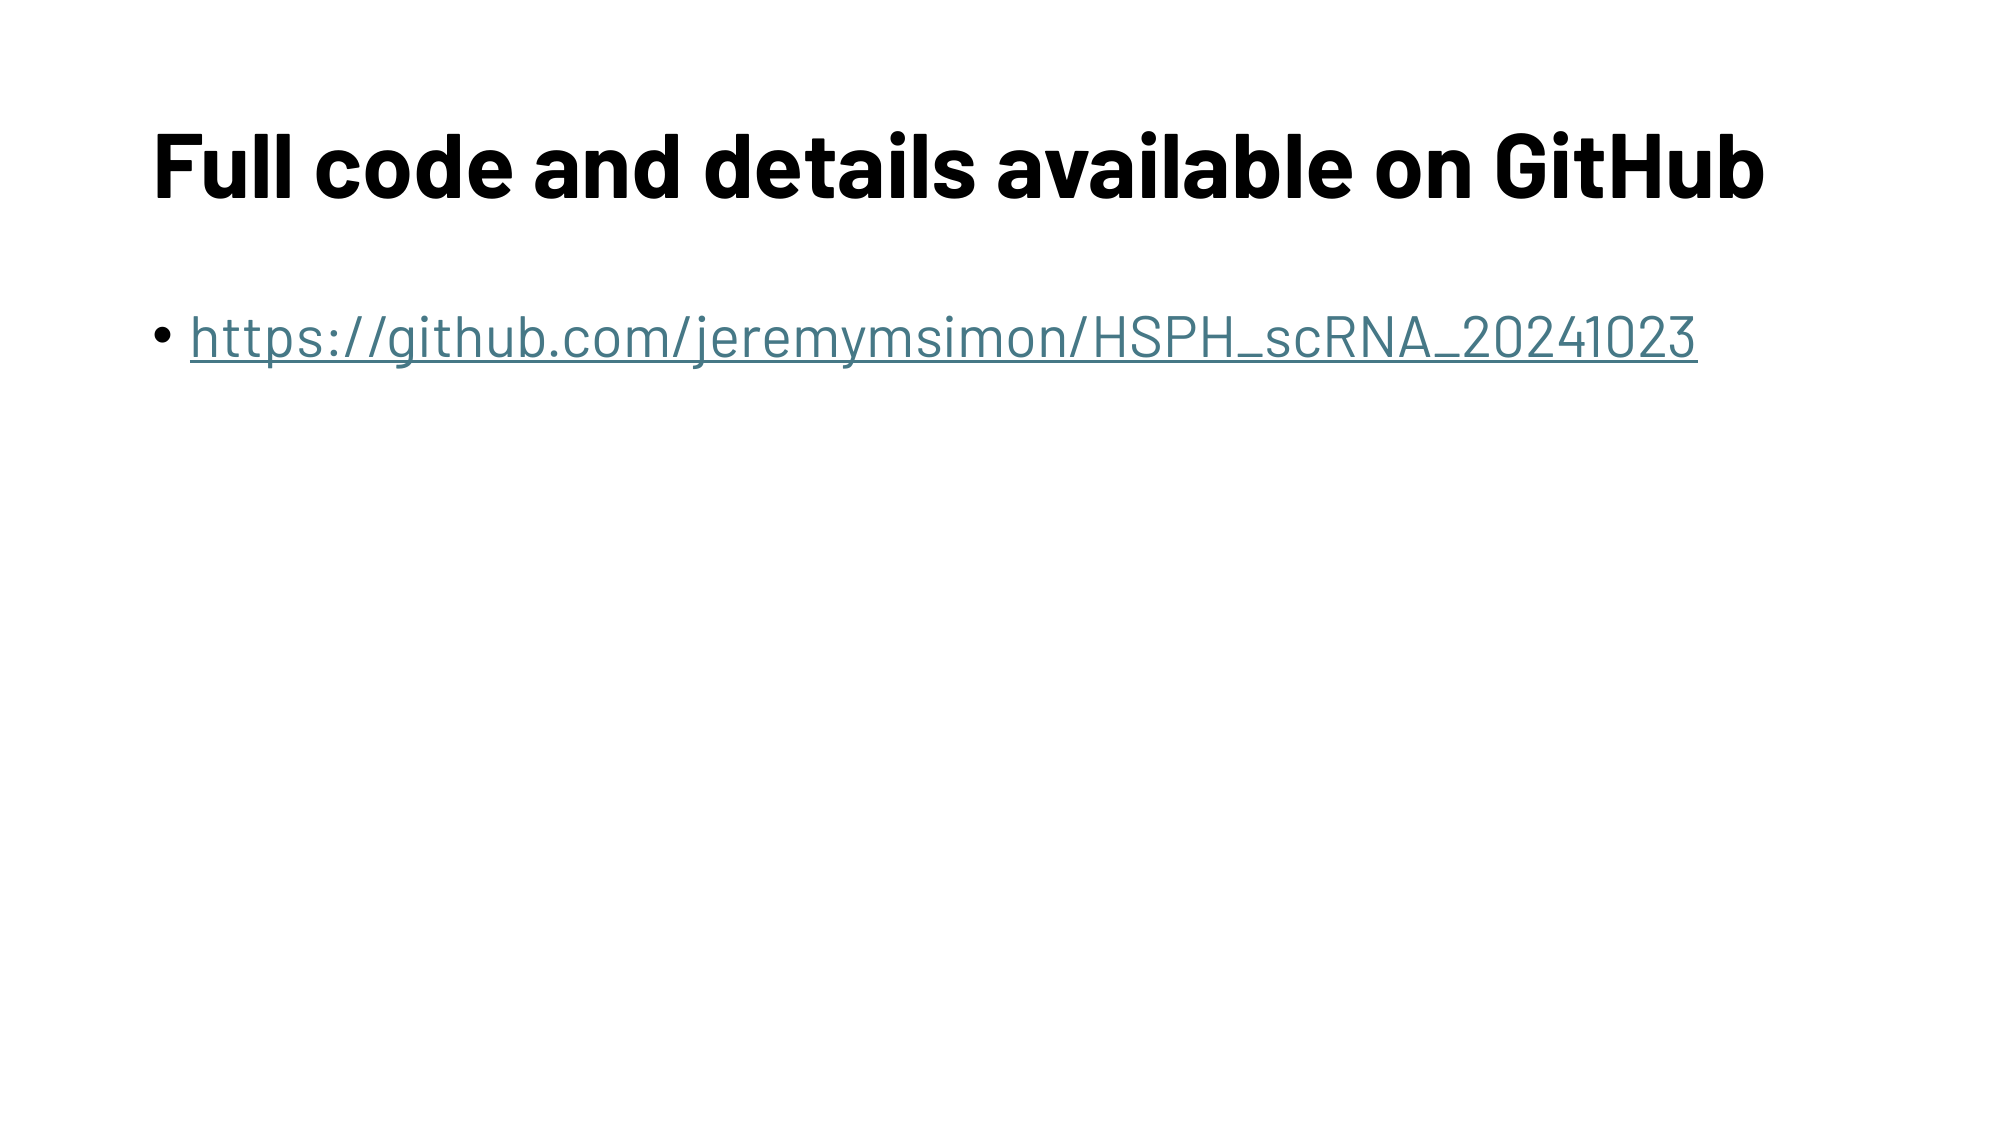

# Full code and details available on GitHub
https://github.com/jeremymsimon/HSPH_scRNA_20241023